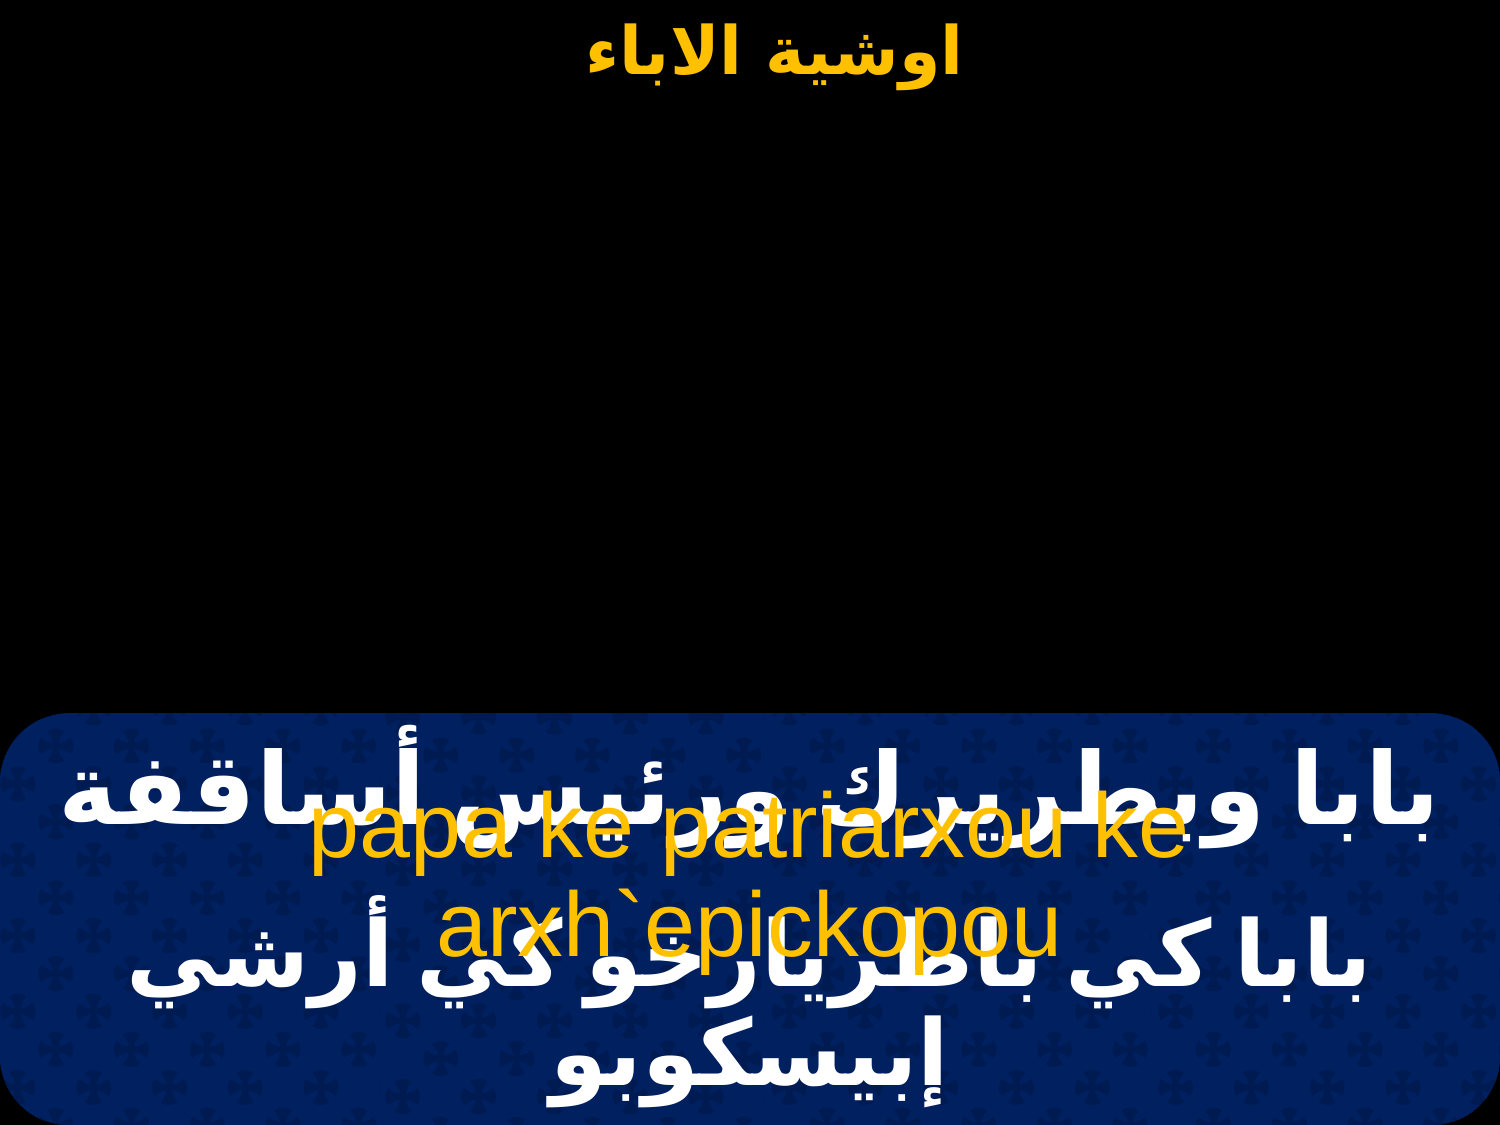

# بابا وبطريرك ورئيس أساقفة
papa ke patriarxou ke arxh`epickopou
بابا كي باطريارخو كي أرشي إبيسكوبو